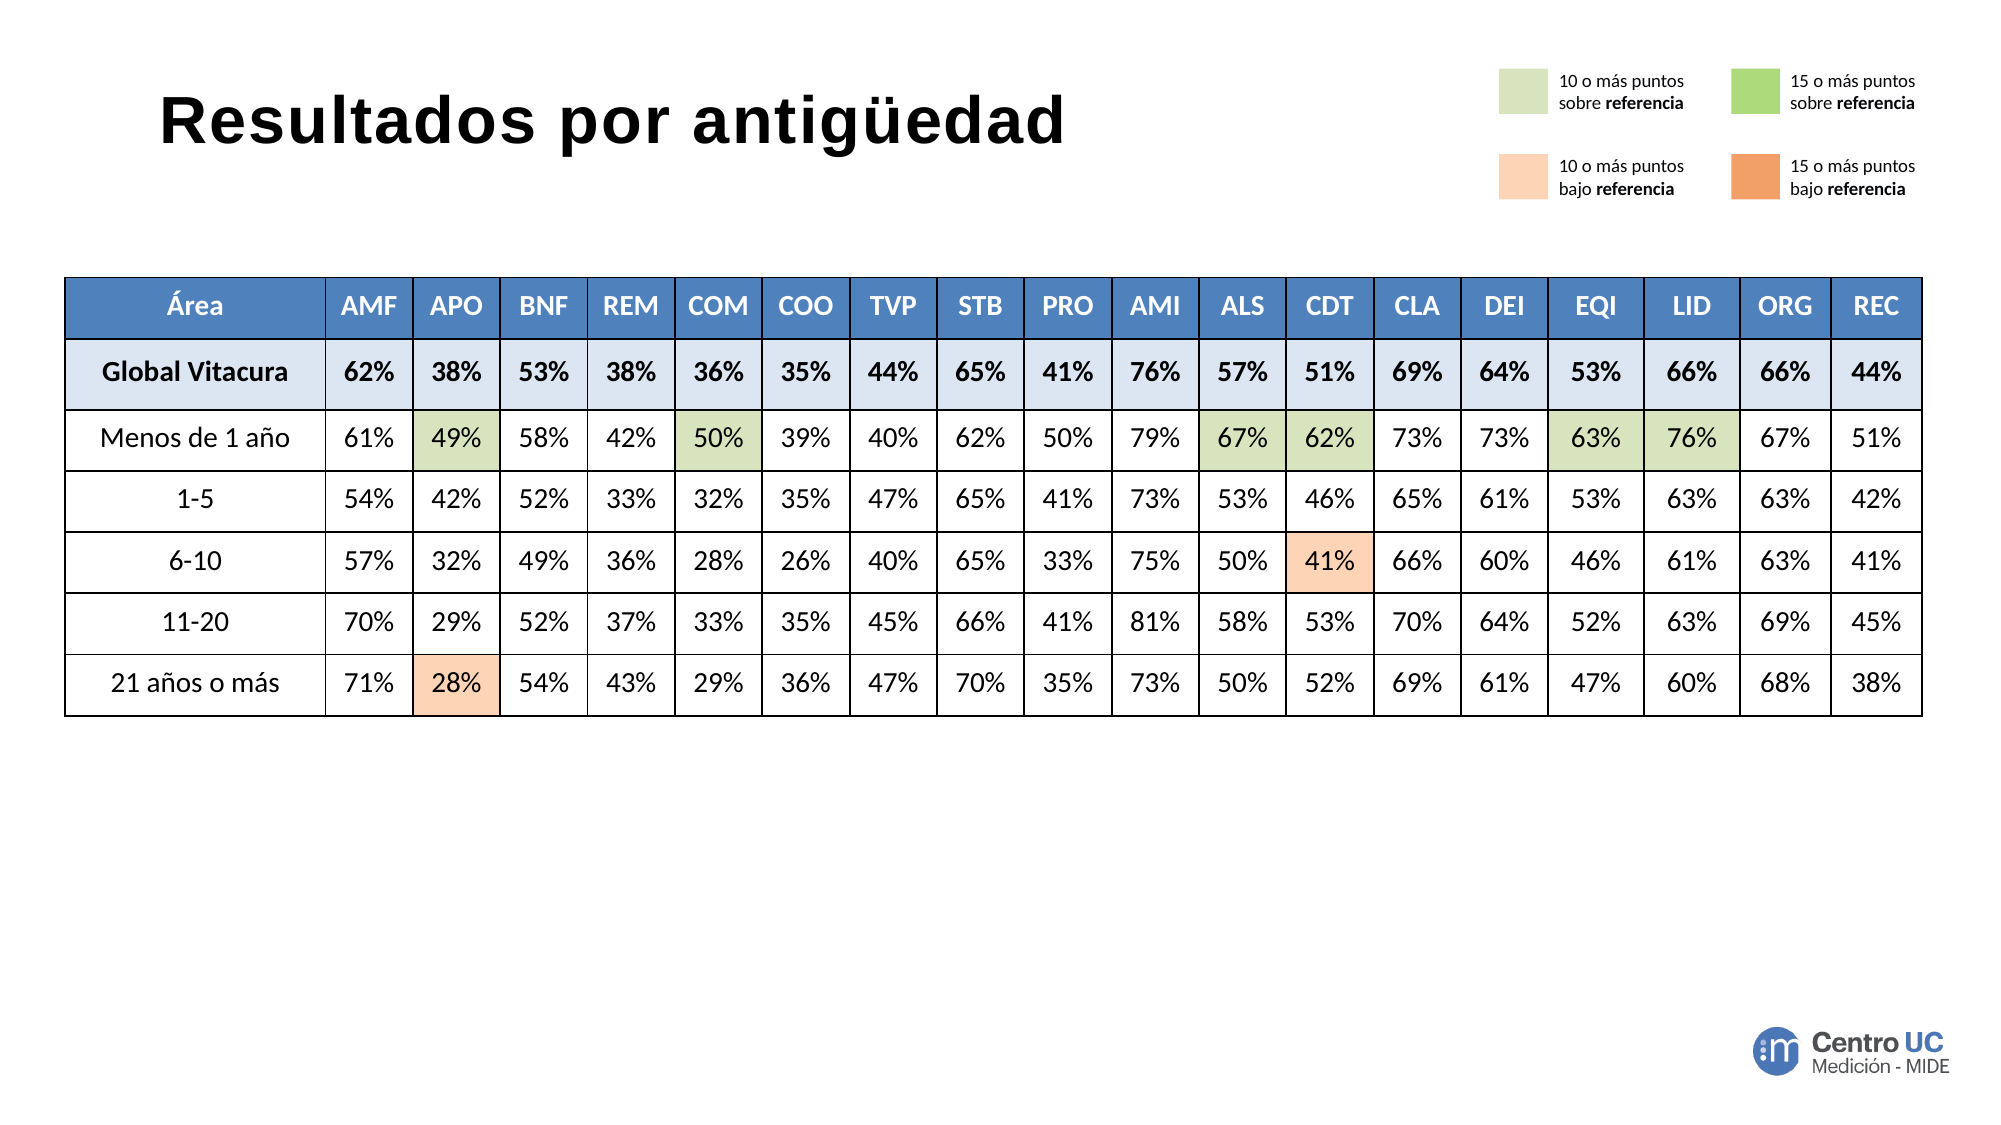

10 o más puntos sobre referencia
15 o más puntos sobre referencia
# Resultados por antigüedad

10 o más puntos bajo referencia
15 o más puntos bajo referencia

| Área | AMF | APO | BNF | REM | COM | COO | TVP | STB | PRO | AMI | ALS | CDT | CLA | DEI | EQI | LID | ORG | REC |
| --- | --- | --- | --- | --- | --- | --- | --- | --- | --- | --- | --- | --- | --- | --- | --- | --- | --- | --- |
| Global Vitacura | 62% | 38% | 53% | 38% | 36% | 35% | 44% | 65% | 41% | 76% | 57% | 51% | 69% | 64% | 53% | 66% | 66% | 44% |
| Menos de 1 año | 61% | 49% | 58% | 42% | 50% | 39% | 40% | 62% | 50% | 79% | 67% | 62% | 73% | 73% | 63% | 76% | 67% | 51% |
| 1-5 | 54% | 42% | 52% | 33% | 32% | 35% | 47% | 65% | 41% | 73% | 53% | 46% | 65% | 61% | 53% | 63% | 63% | 42% |
| 6-10 | 57% | 32% | 49% | 36% | 28% | 26% | 40% | 65% | 33% | 75% | 50% | 41% | 66% | 60% | 46% | 61% | 63% | 41% |
| 11-20 | 70% | 29% | 52% | 37% | 33% | 35% | 45% | 66% | 41% | 81% | 58% | 53% | 70% | 64% | 52% | 63% | 69% | 45% |
| 21 años o más | 71% | 28% | 54% | 43% | 29% | 36% | 47% | 70% | 35% | 73% | 50% | 52% | 69% | 61% | 47% | 60% | 68% | 38% |